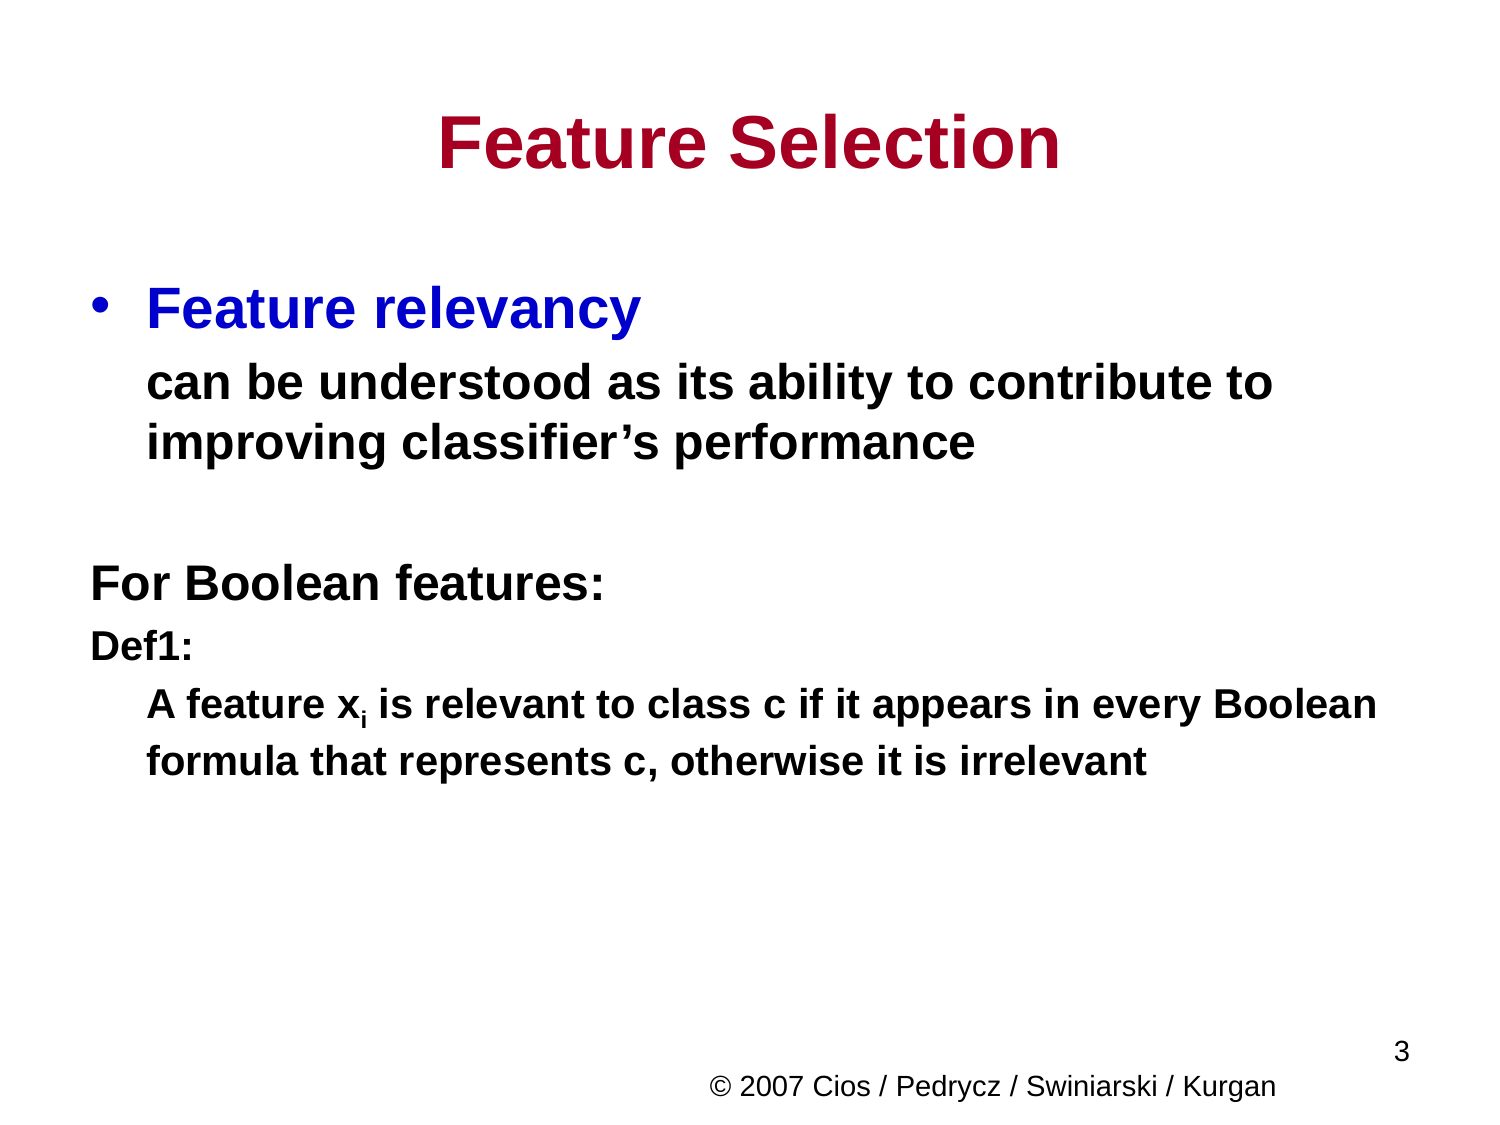

# Feature Selection
Feature relevancy
	can be understood as its ability to contribute to improving classifier’s performance

For Boolean features:
Def1:
	A feature xi is relevant to class c if it appears in every Boolean formula that represents c, otherwise it is irrelevant

© 2007 Cios / Pedrycz / Swiniarski / Kurgan
	3